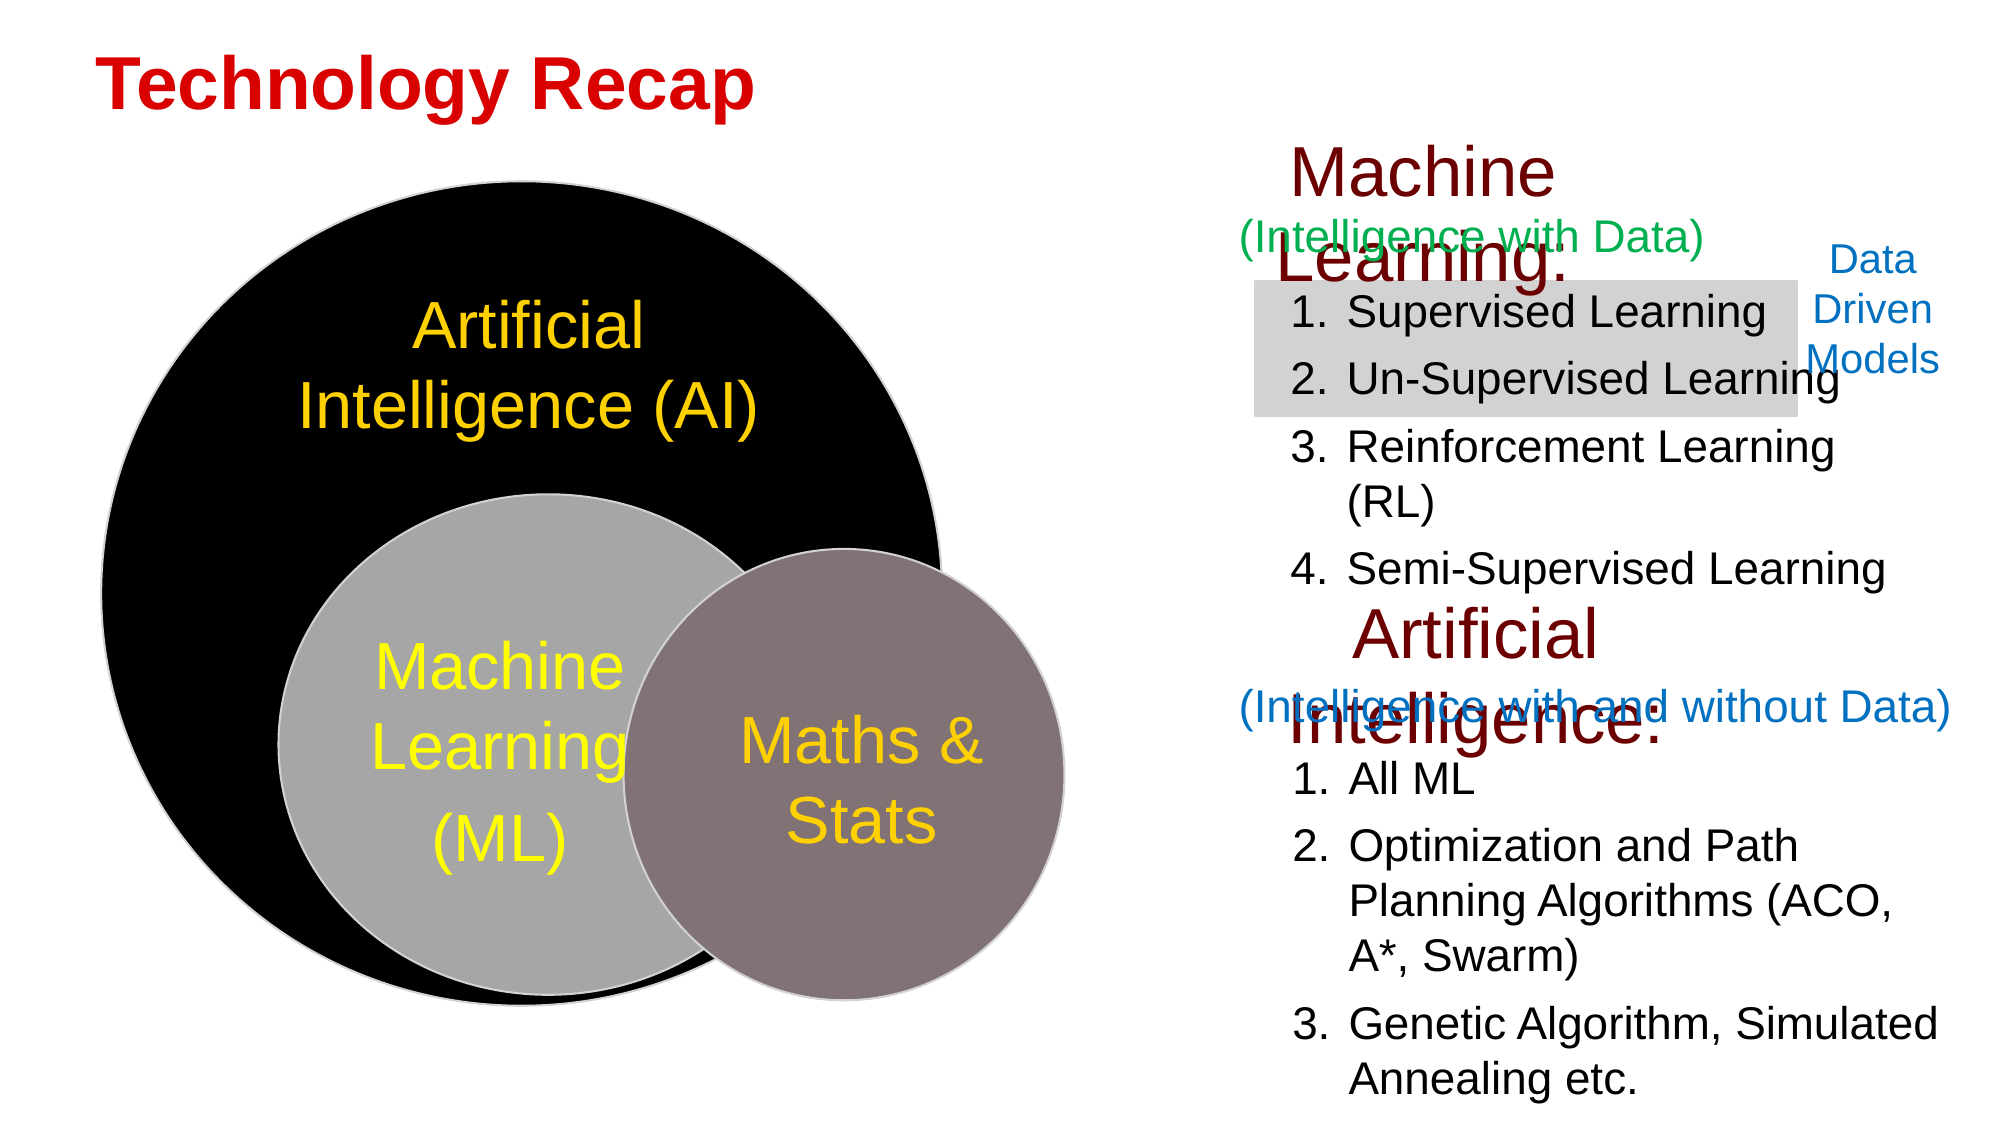

Technology Recap
Machine Learning:

(Intelligence with Data)
Data Driven Models

Supervised Learning
Un-Supervised Learning
Reinforcement Learning (RL)
Semi-Supervised Learning
Artificial Intelligence (AI)

Artificial Intelligence:
Machine Learning
(ML)
(Intelligence with and without Data)
Maths & Stats
All ML
Optimization and Path Planning Algorithms (ACO, A*, Swarm)
Genetic Algorithm, Simulated Annealing etc.